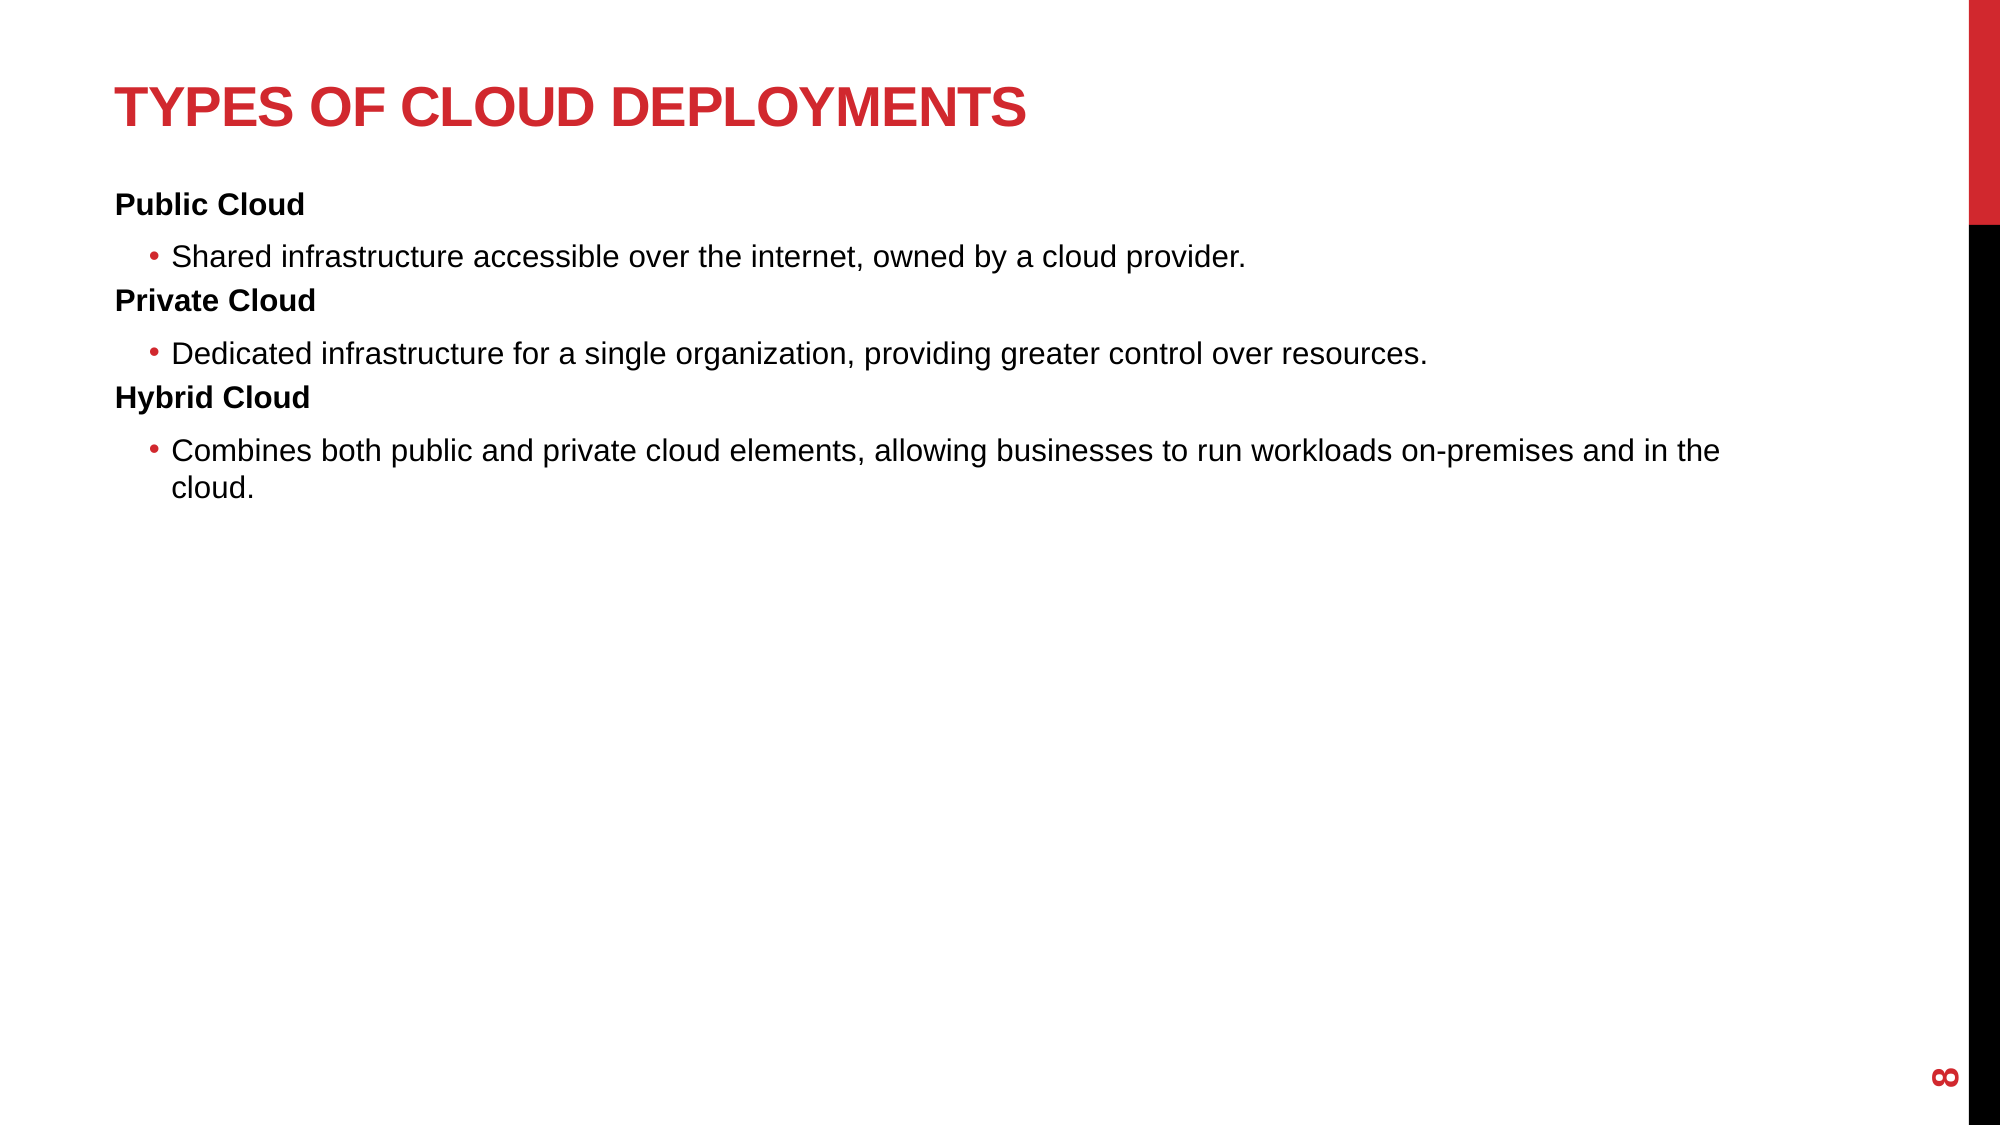

# Types of Cloud Deployments
Public Cloud
Shared infrastructure accessible over the internet, owned by a cloud provider.
Private Cloud
Dedicated infrastructure for a single organization, providing greater control over resources.
Hybrid Cloud
Combines both public and private cloud elements, allowing businesses to run workloads on-premises and in the cloud.
8